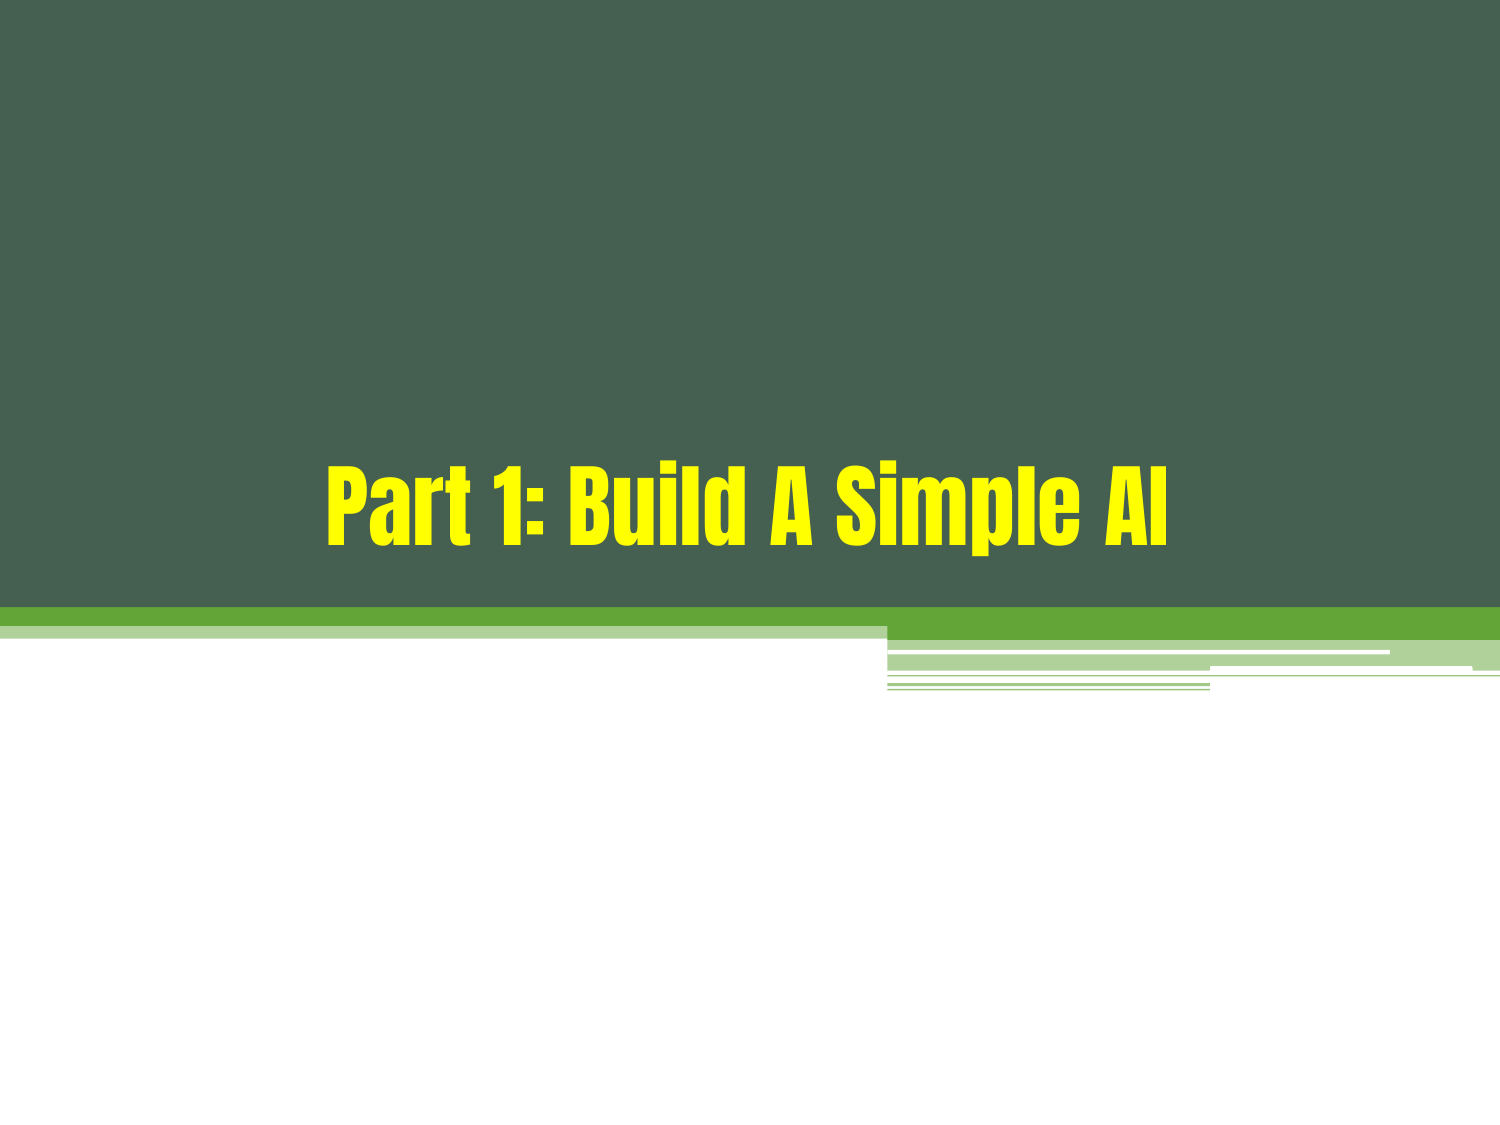

# Part 1: Build A Simple AI